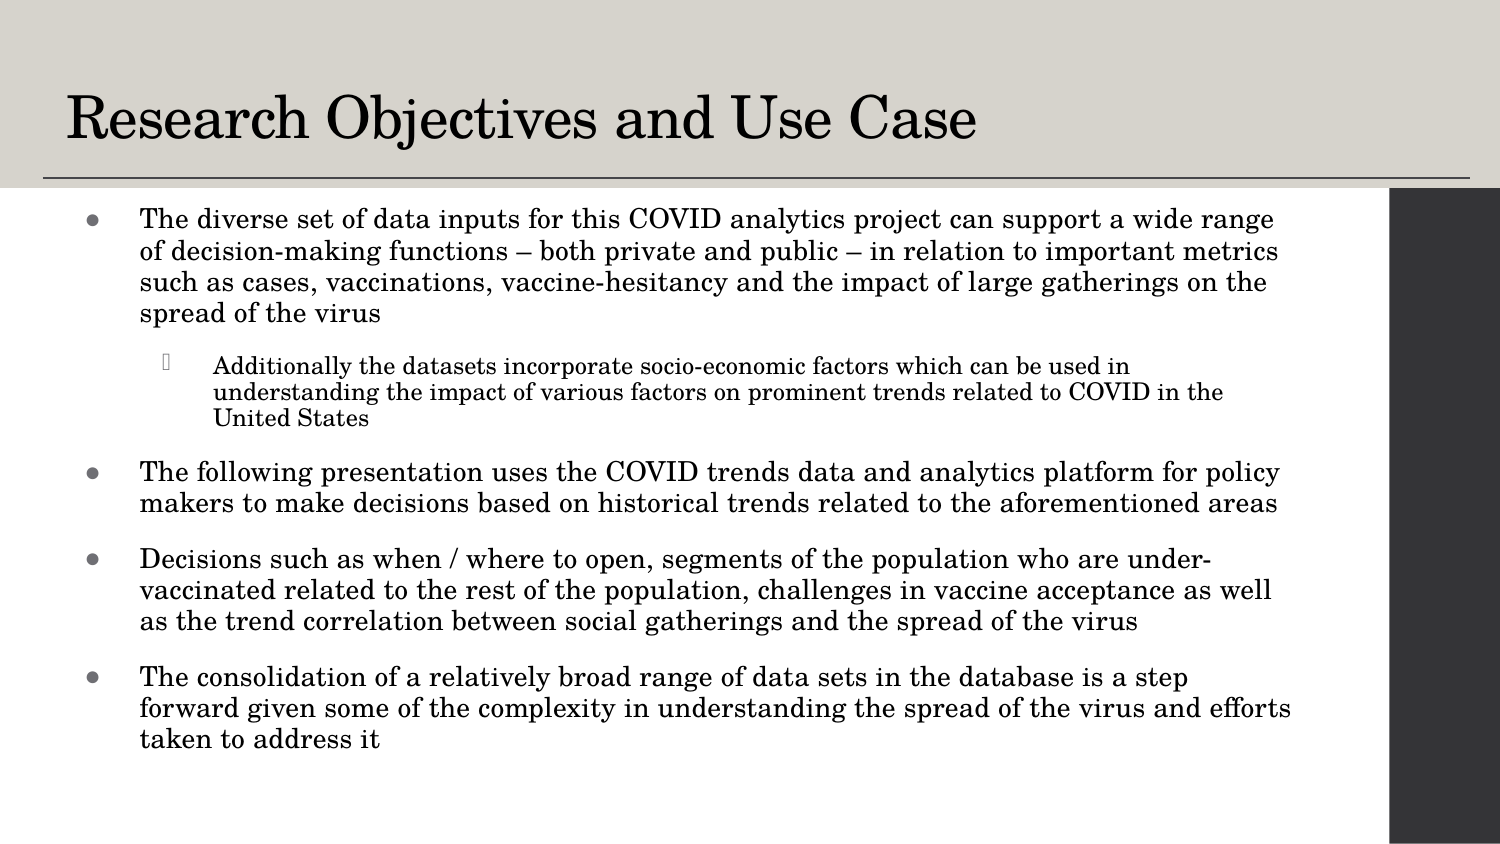

# Research Objectives and Use Case
The diverse set of data inputs for this COVID analytics project can support a wide range of decision-making functions – both private and public – in relation to important metrics such as cases, vaccinations, vaccine-hesitancy and the impact of large gatherings on the spread of the virus
Additionally the datasets incorporate socio-economic factors which can be used in understanding the impact of various factors on prominent trends related to COVID in the United States
The following presentation uses the COVID trends data and analytics platform for policy makers to make decisions based on historical trends related to the aforementioned areas
Decisions such as when / where to open, segments of the population who are under-vaccinated related to the rest of the population, challenges in vaccine acceptance as well as the trend correlation between social gatherings and the spread of the virus
The consolidation of a relatively broad range of data sets in the database is a step forward given some of the complexity in understanding the spread of the virus and efforts taken to address it